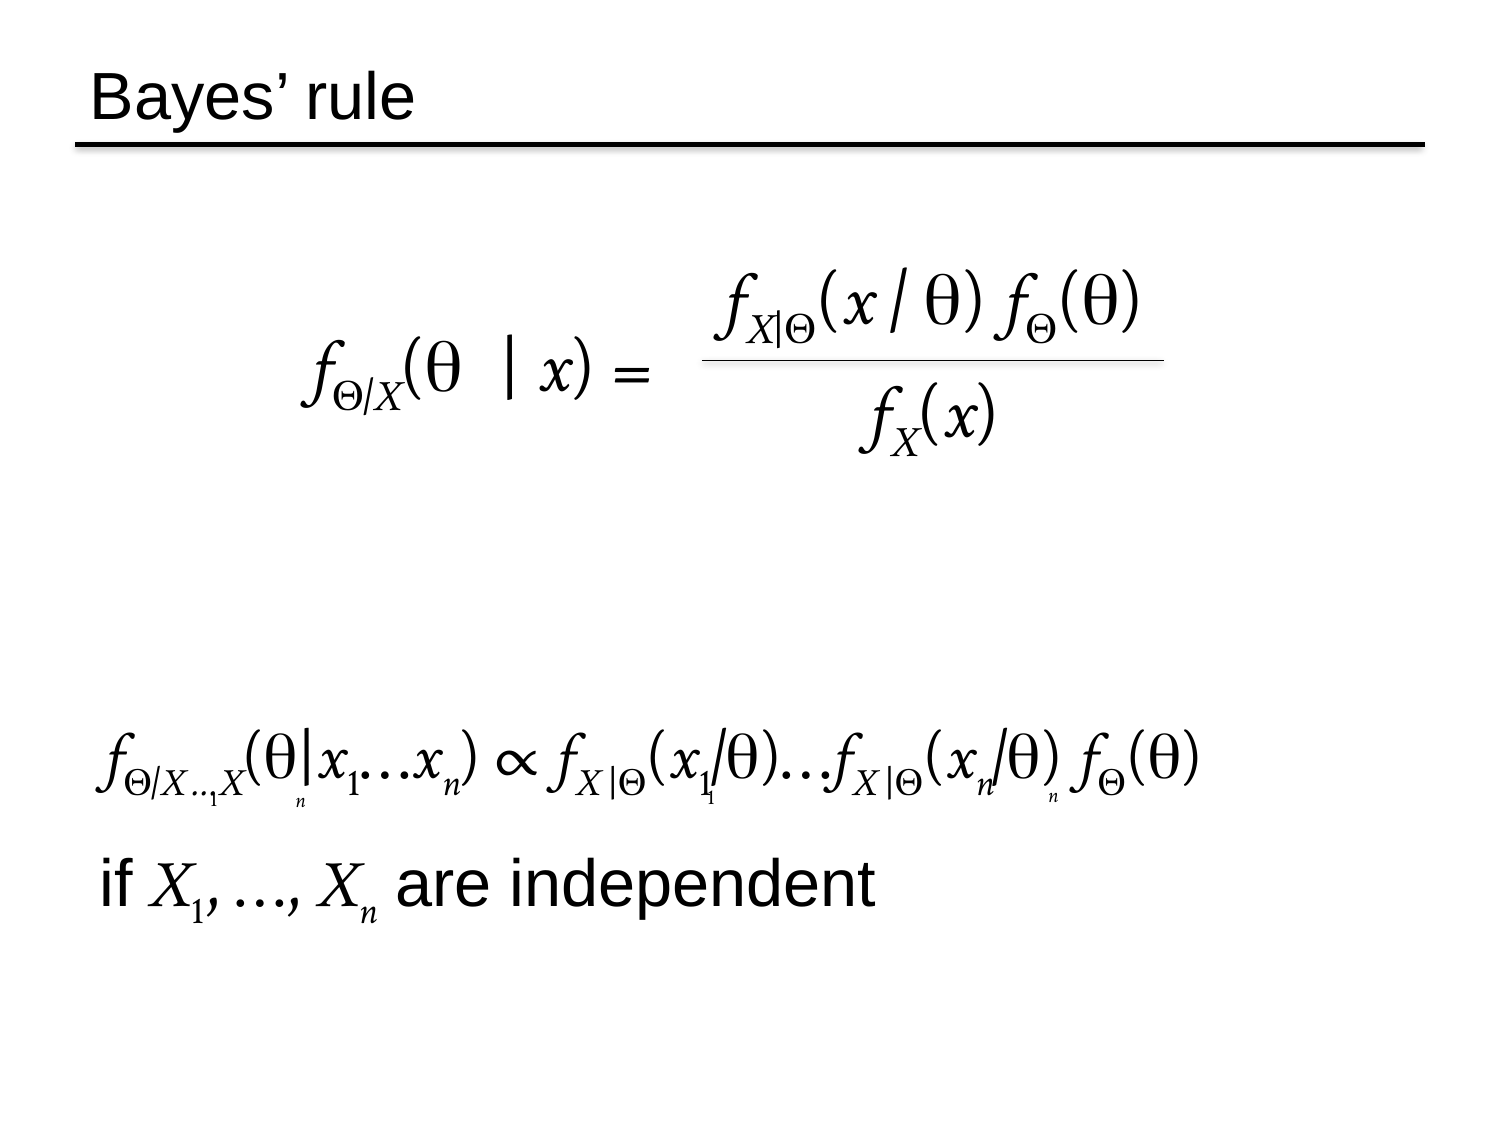

# Bayes’ rule
fX|Θ(x | θ) fΘ(θ)
fΘ|X(θ | x) =
fX(x)
fΘ|X …X(θ|x1…xn) ∝ fX |Θ(x1|θ)…fX |Θ(xn|θ) fΘ(θ)
n
1
1
n
if X1, …, Xn are independent